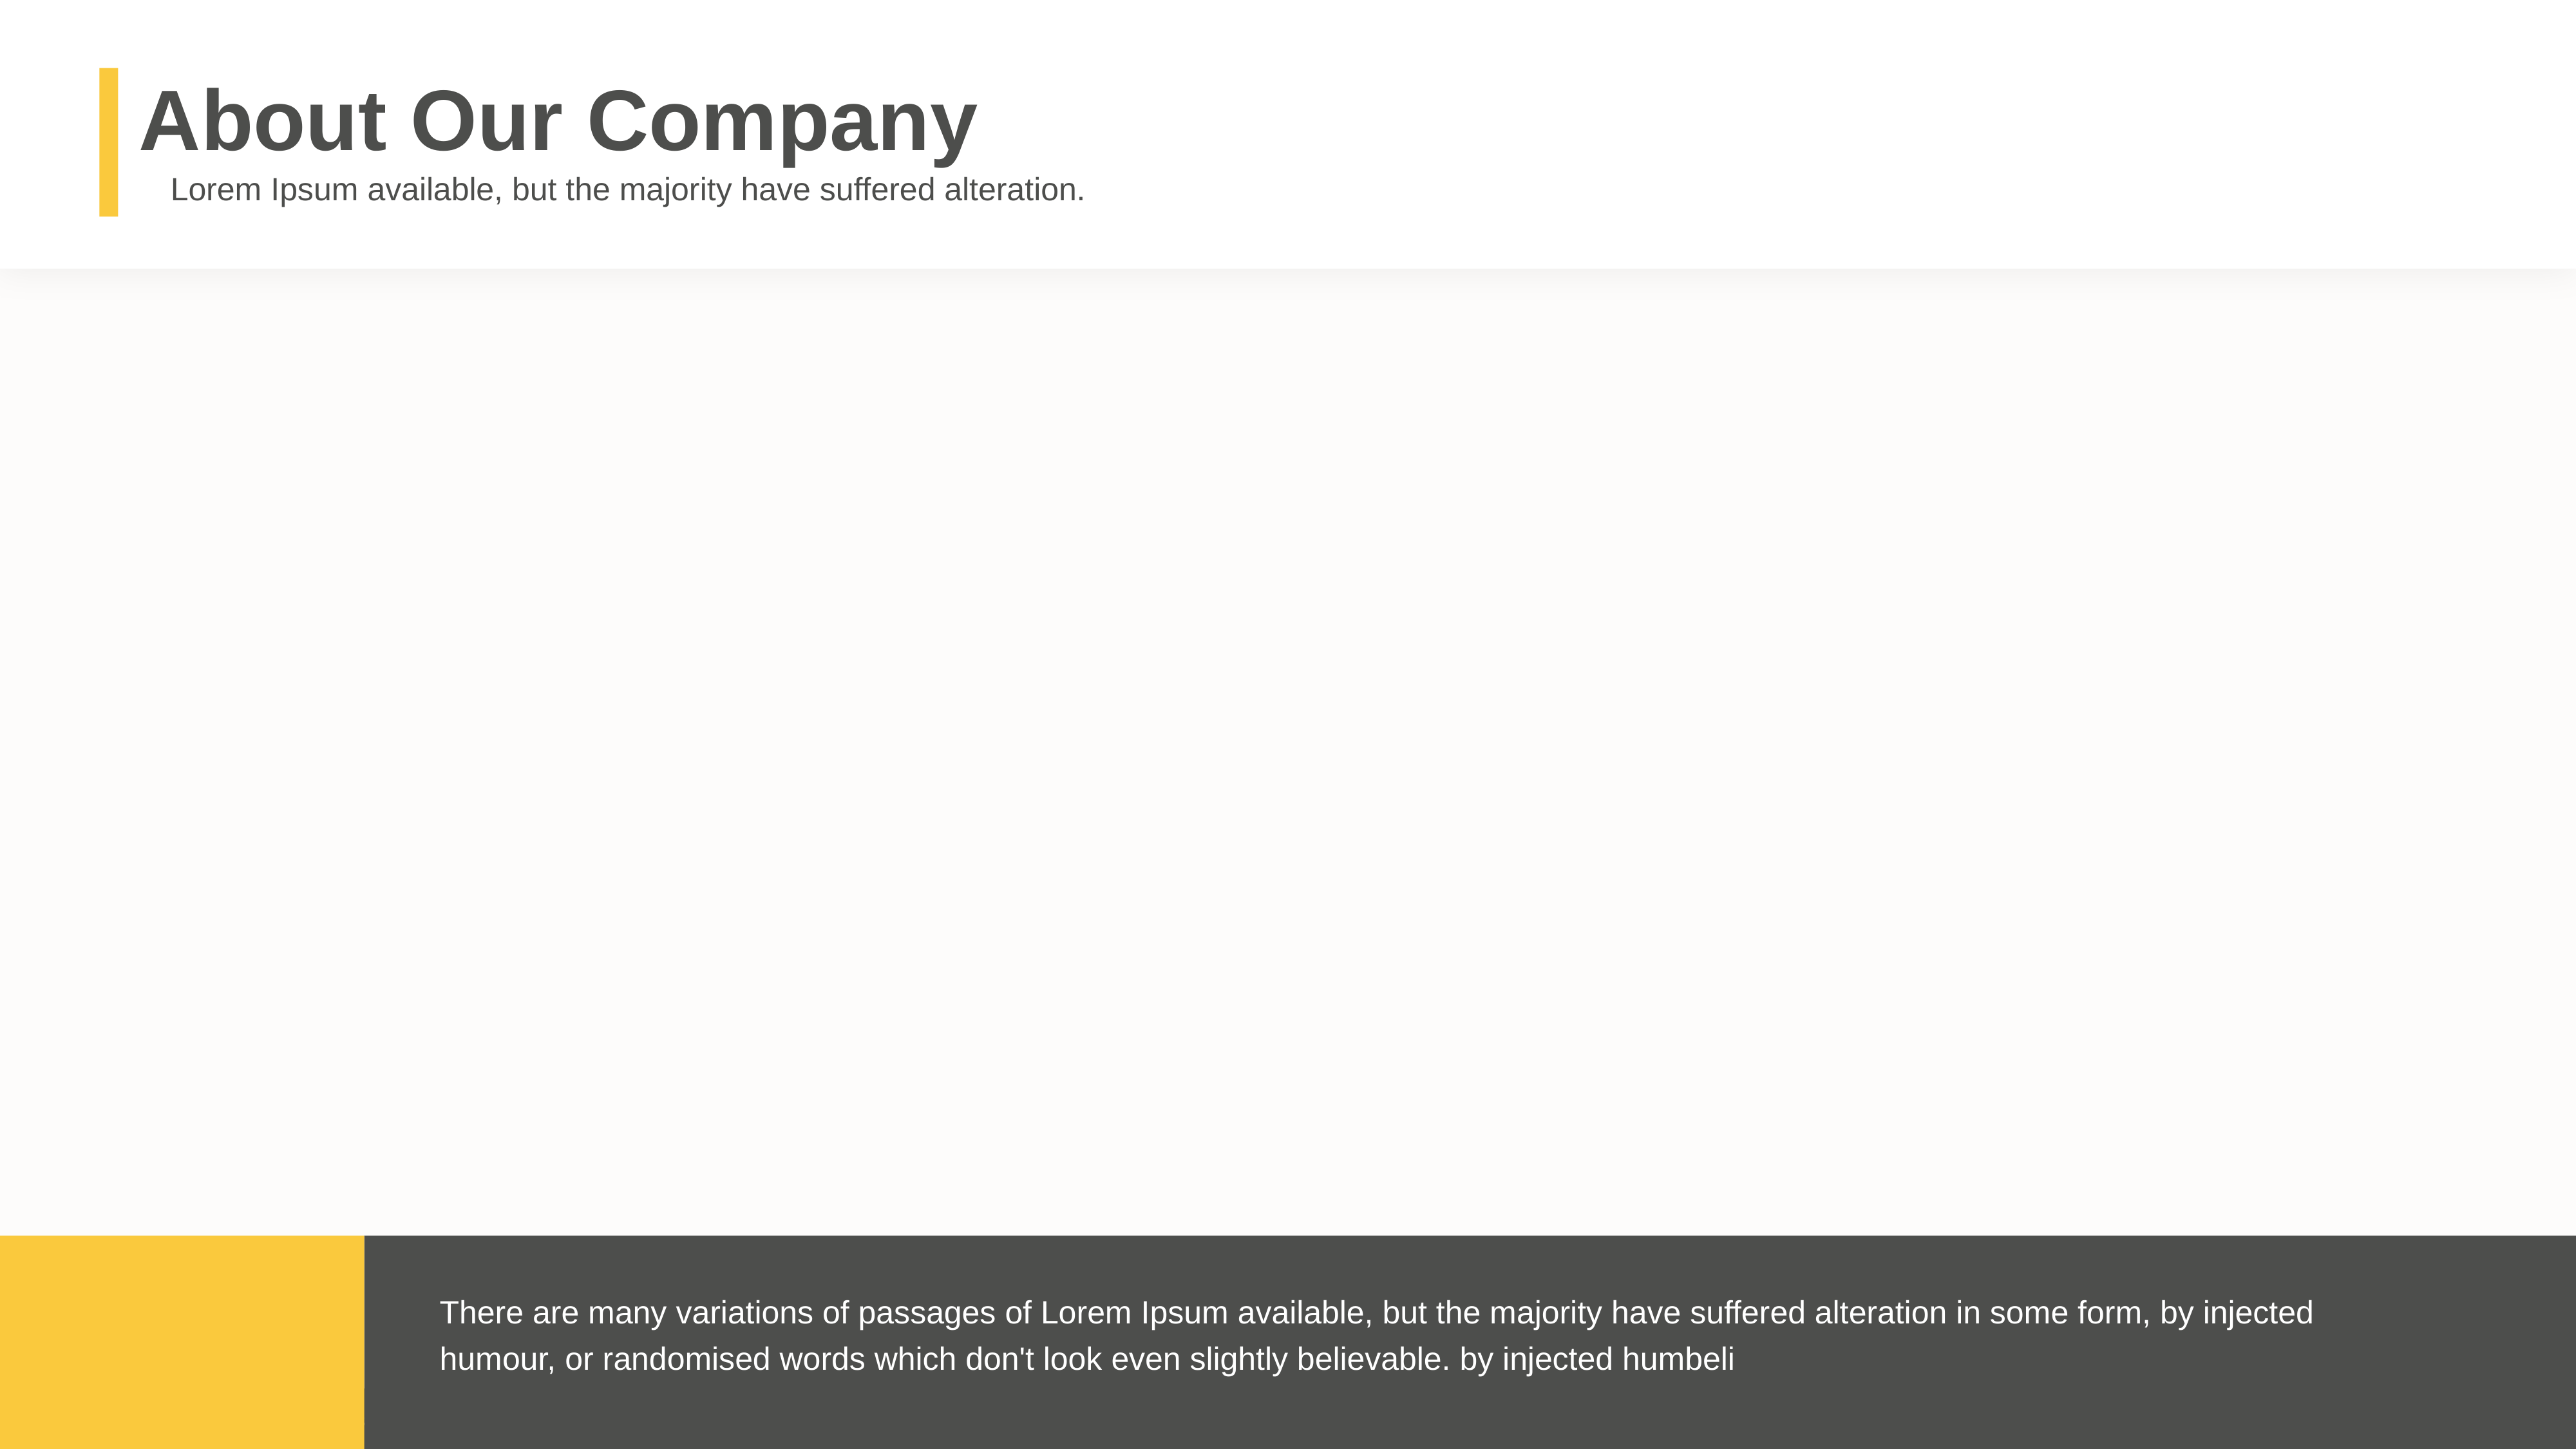

About Our Company
Lorem Ipsum available, but the majority have suffered alteration.

There are many variations of passages of Lorem Ipsum available, but the majority have suffered alteration in some form, by injected humour, or randomised words which don't look even slightly believable. by injected humbeli
19